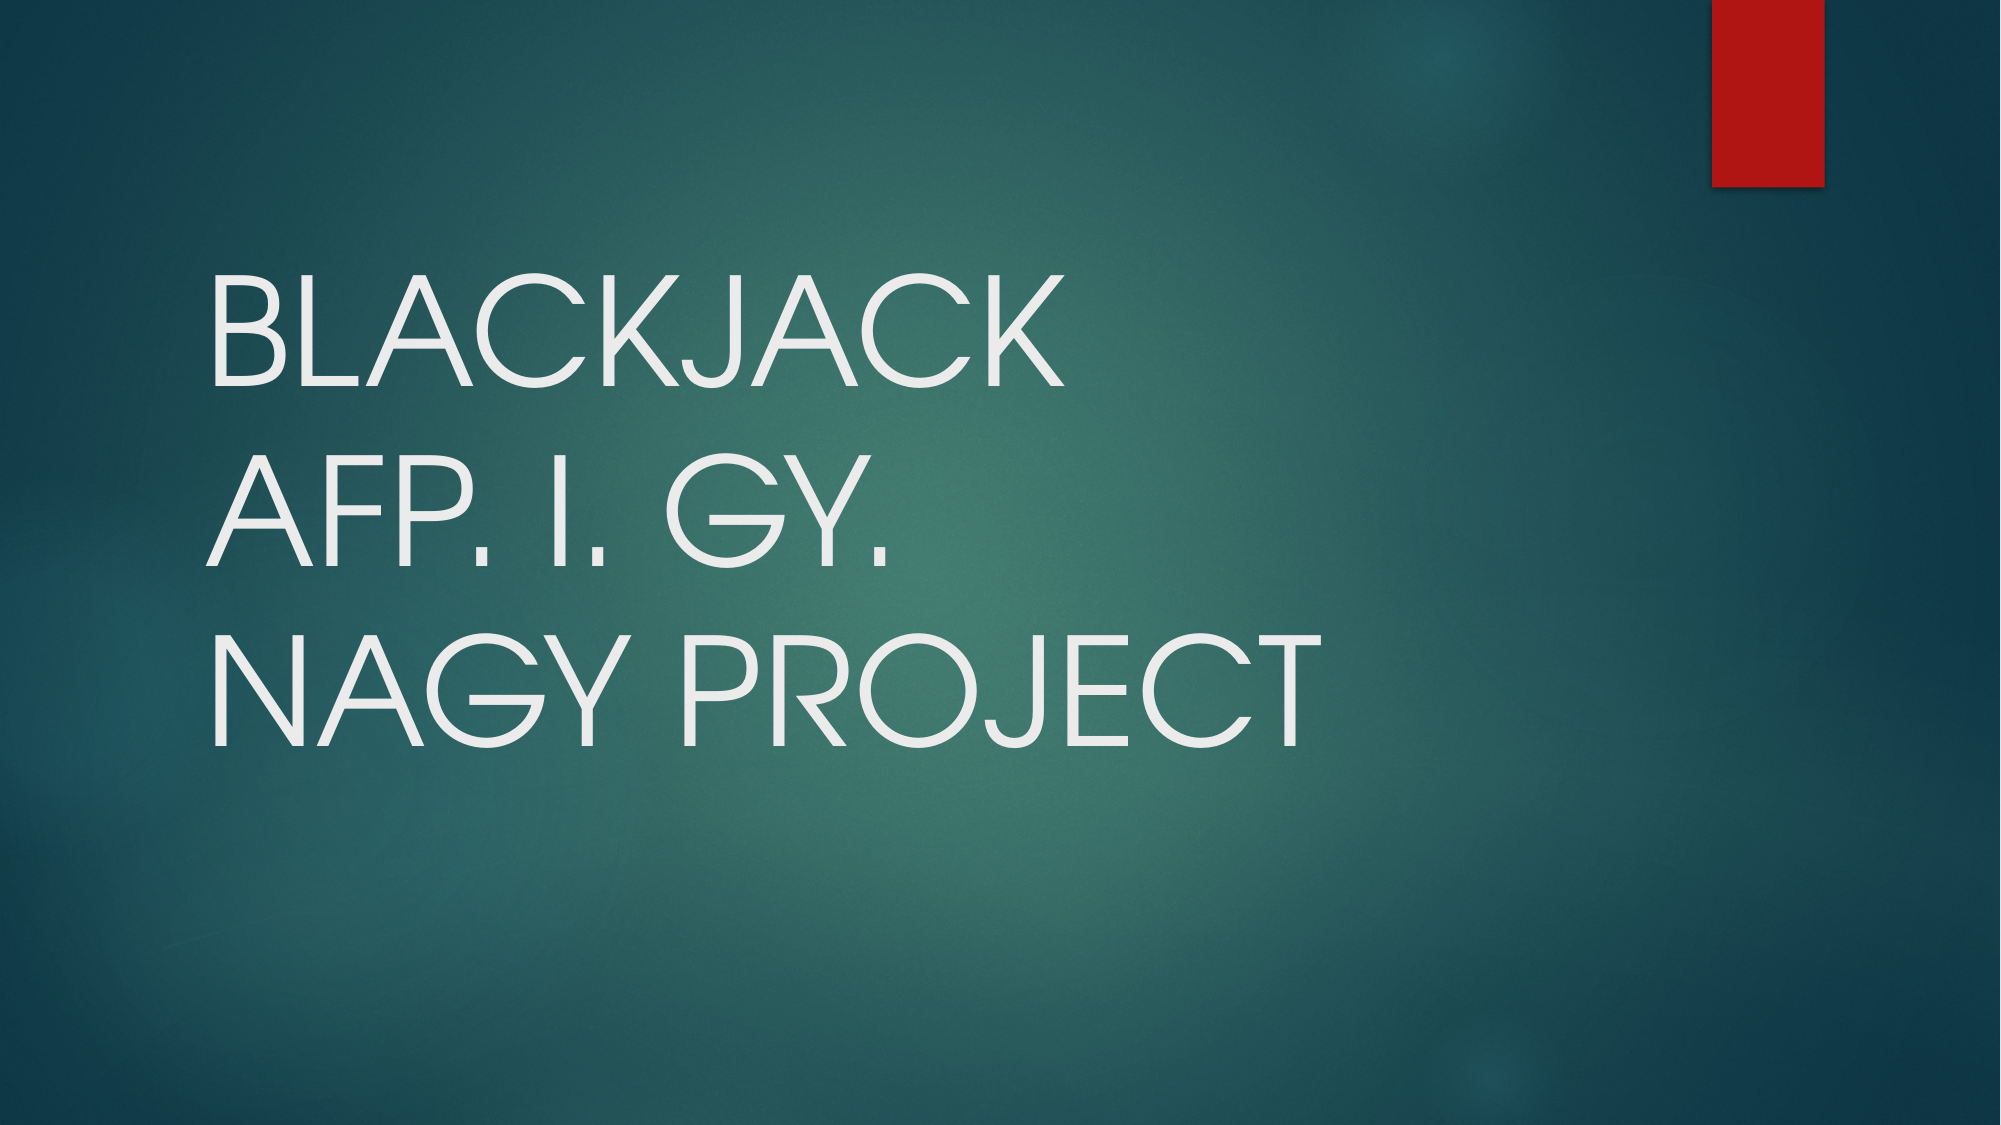

# BLACKJACK AFP. I. GY. NAGY PROJECT